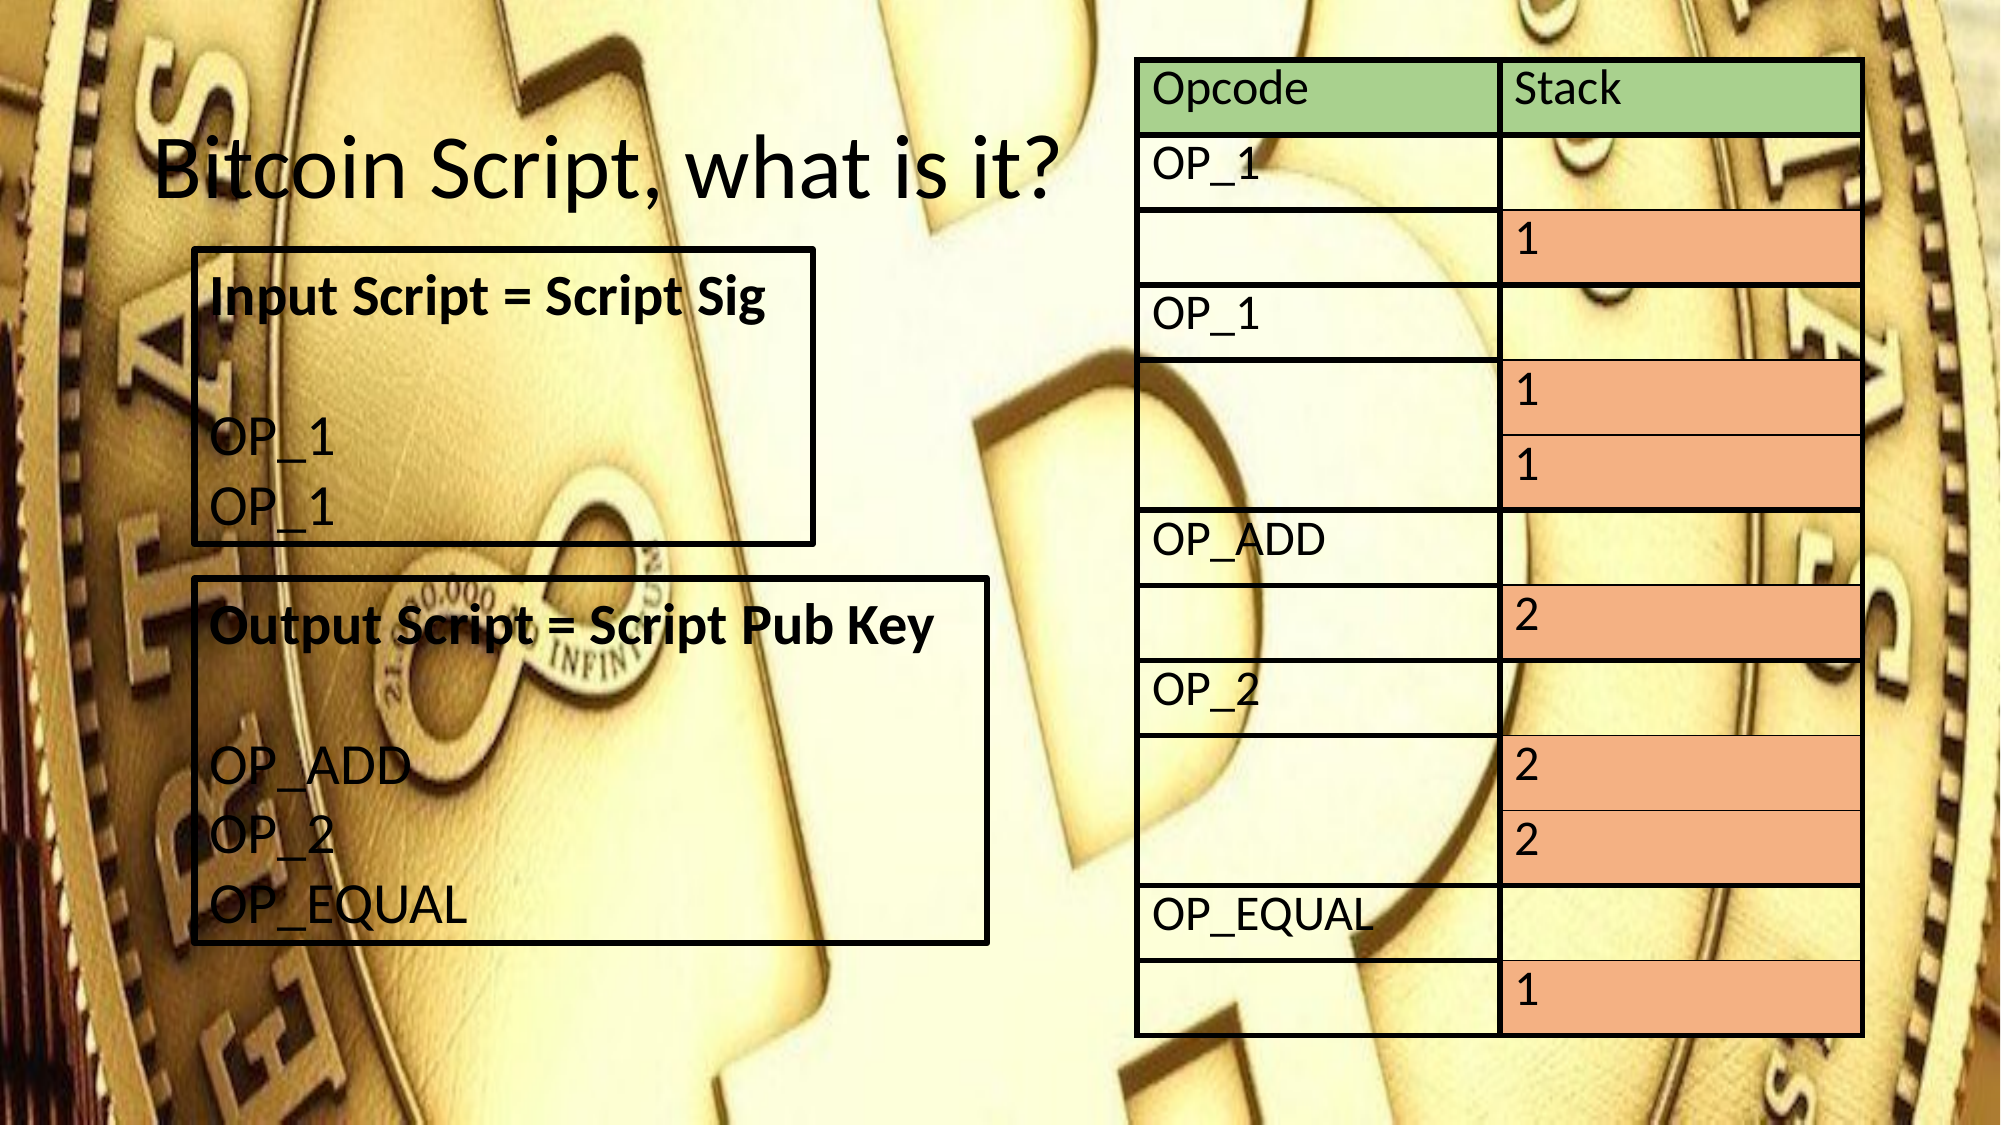

# Bitcoin Script, what is it?
| Opcode | Stack |
| --- | --- |
| OP\_1 |  |
|  | 1 |
| OP\_1 |  |
|  | 1 |
|  | 1 |
| OP\_ADD |  |
|  | 2 |
| OP\_2 |  |
|  | 2 |
|  | 2 |
| OP\_EQUAL |  |
|  | 1 |
Input Script = Script Sig

OP_1
OP_1
Output Script = Script Pub Key

OP_ADD
OP_2
OP_EQUAL